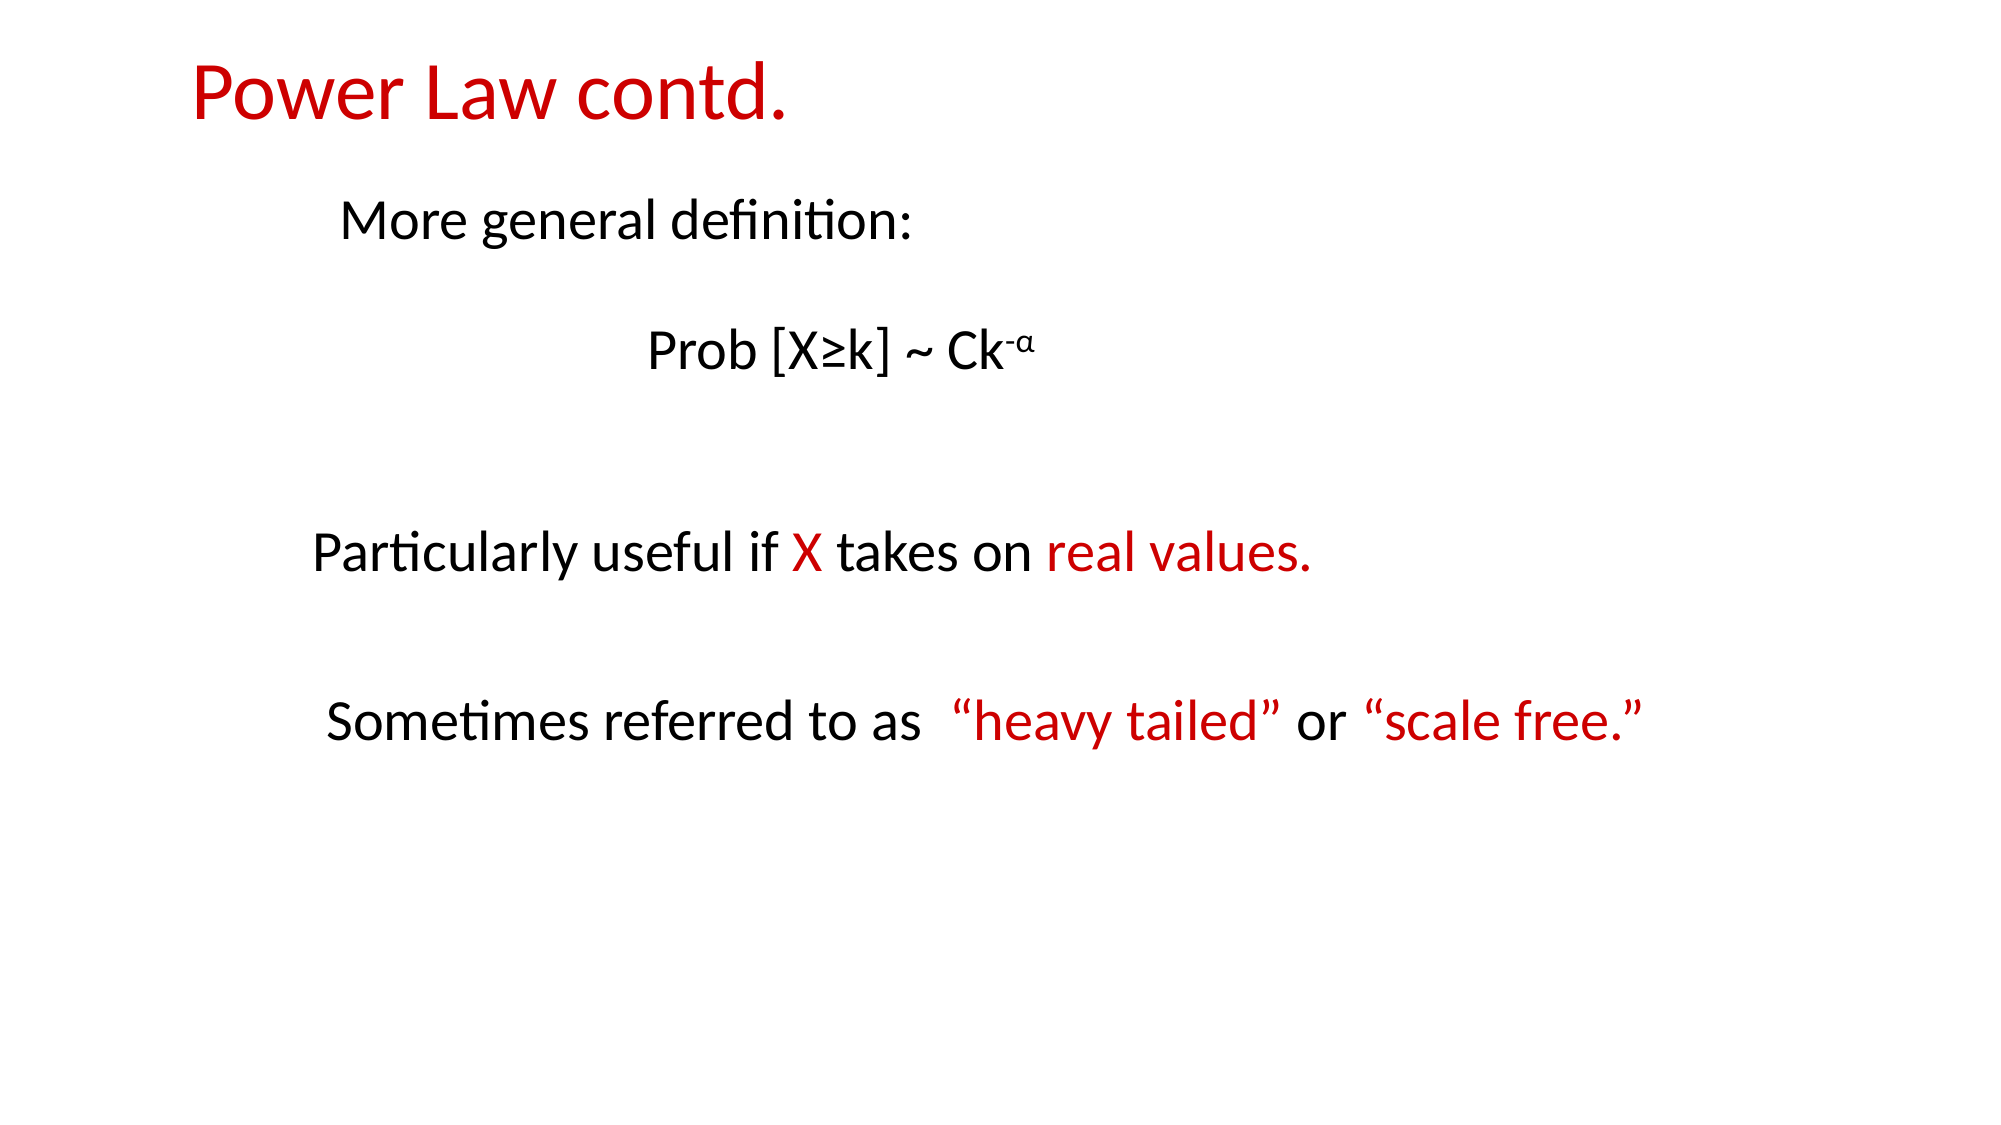

# Power Law contd.
More general definition:

Prob [X≥k] ~ Ck-α
Particularly useful if X takes on real values.
Sometimes referred to as  “heavy tailed” or “scale free.”